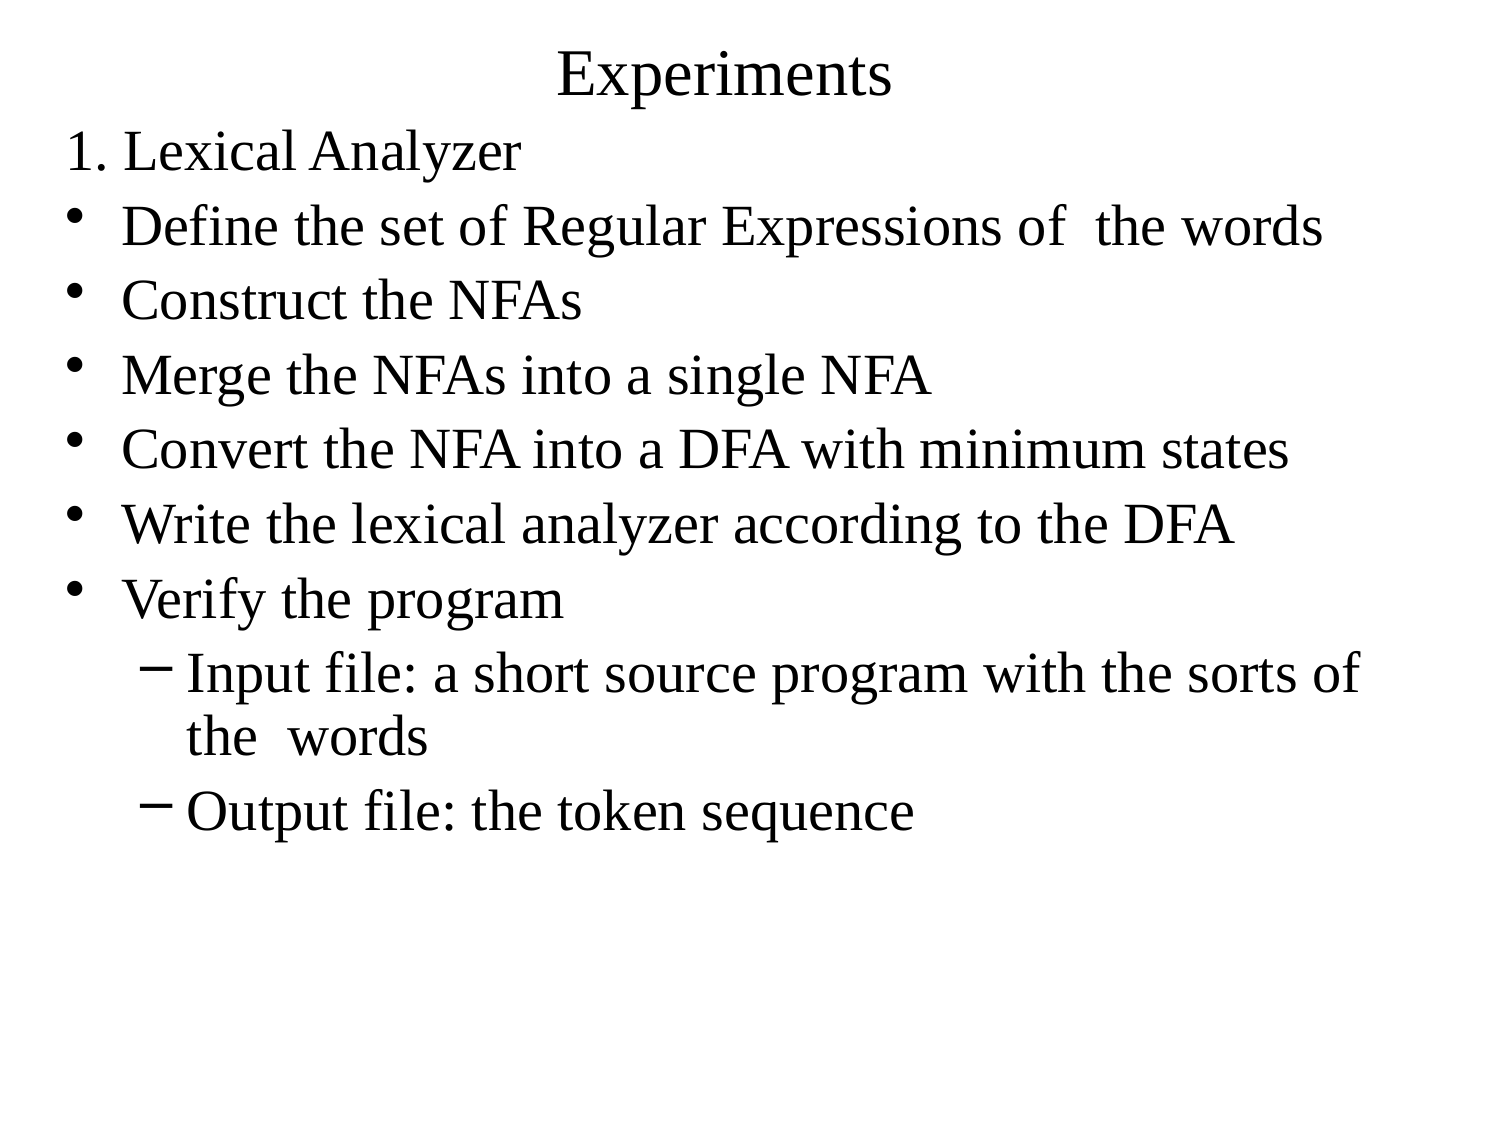

# Experiments
1. Lexical Analyzer
Define the set of Regular Expressions of  the words
Construct the NFAs
Merge the NFAs into a single NFA
Convert the NFA into a DFA with minimum states
Write the lexical analyzer according to the DFA
Verify the program
Input file: a short source program with the sorts of the  words
Output file: the token sequence